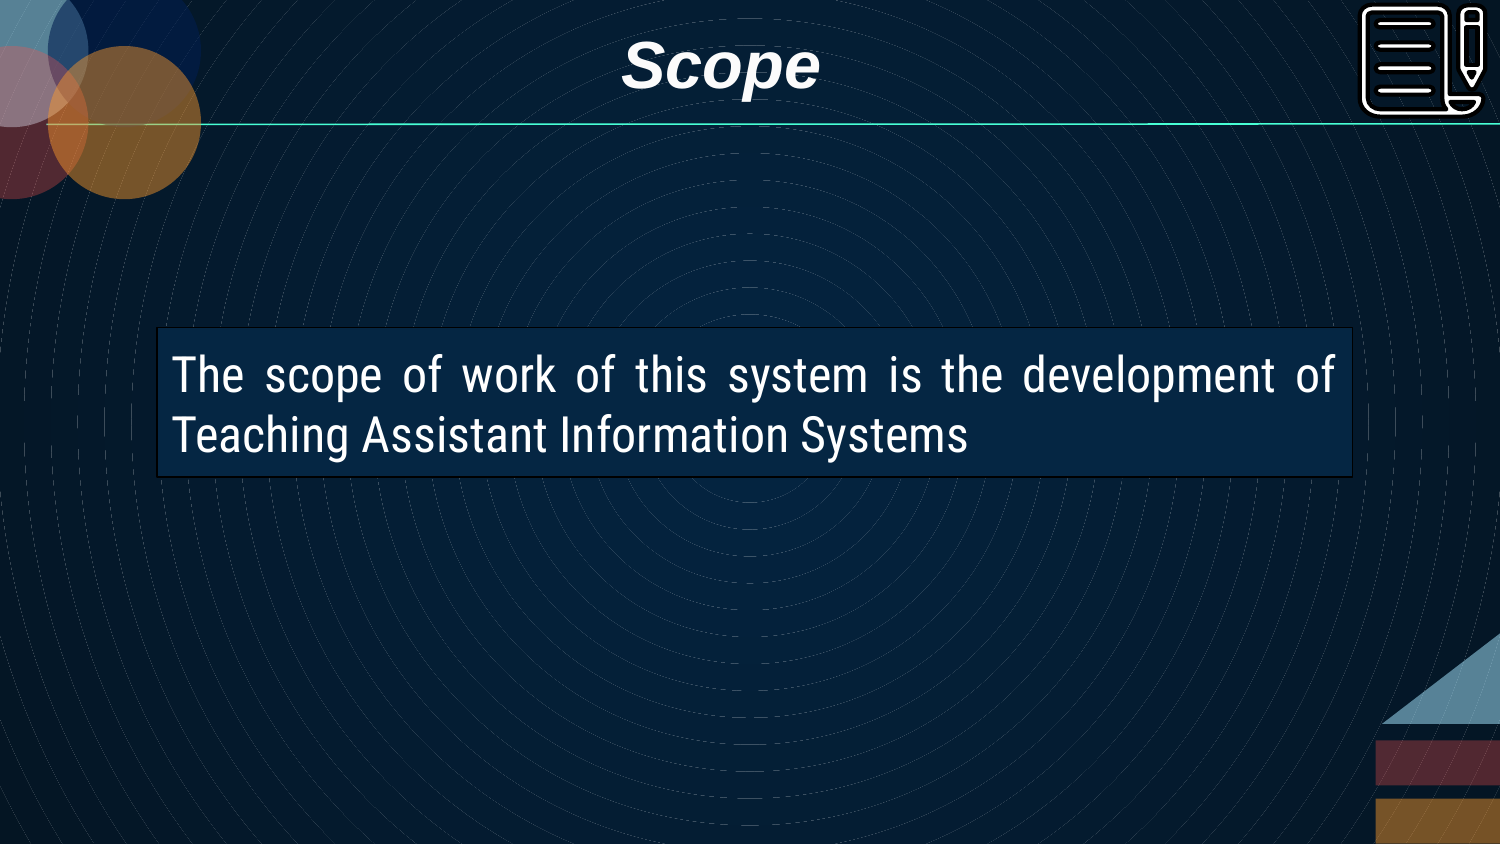

# Scope

The scope of work of this system is the development of Teaching Assistant Information Systems